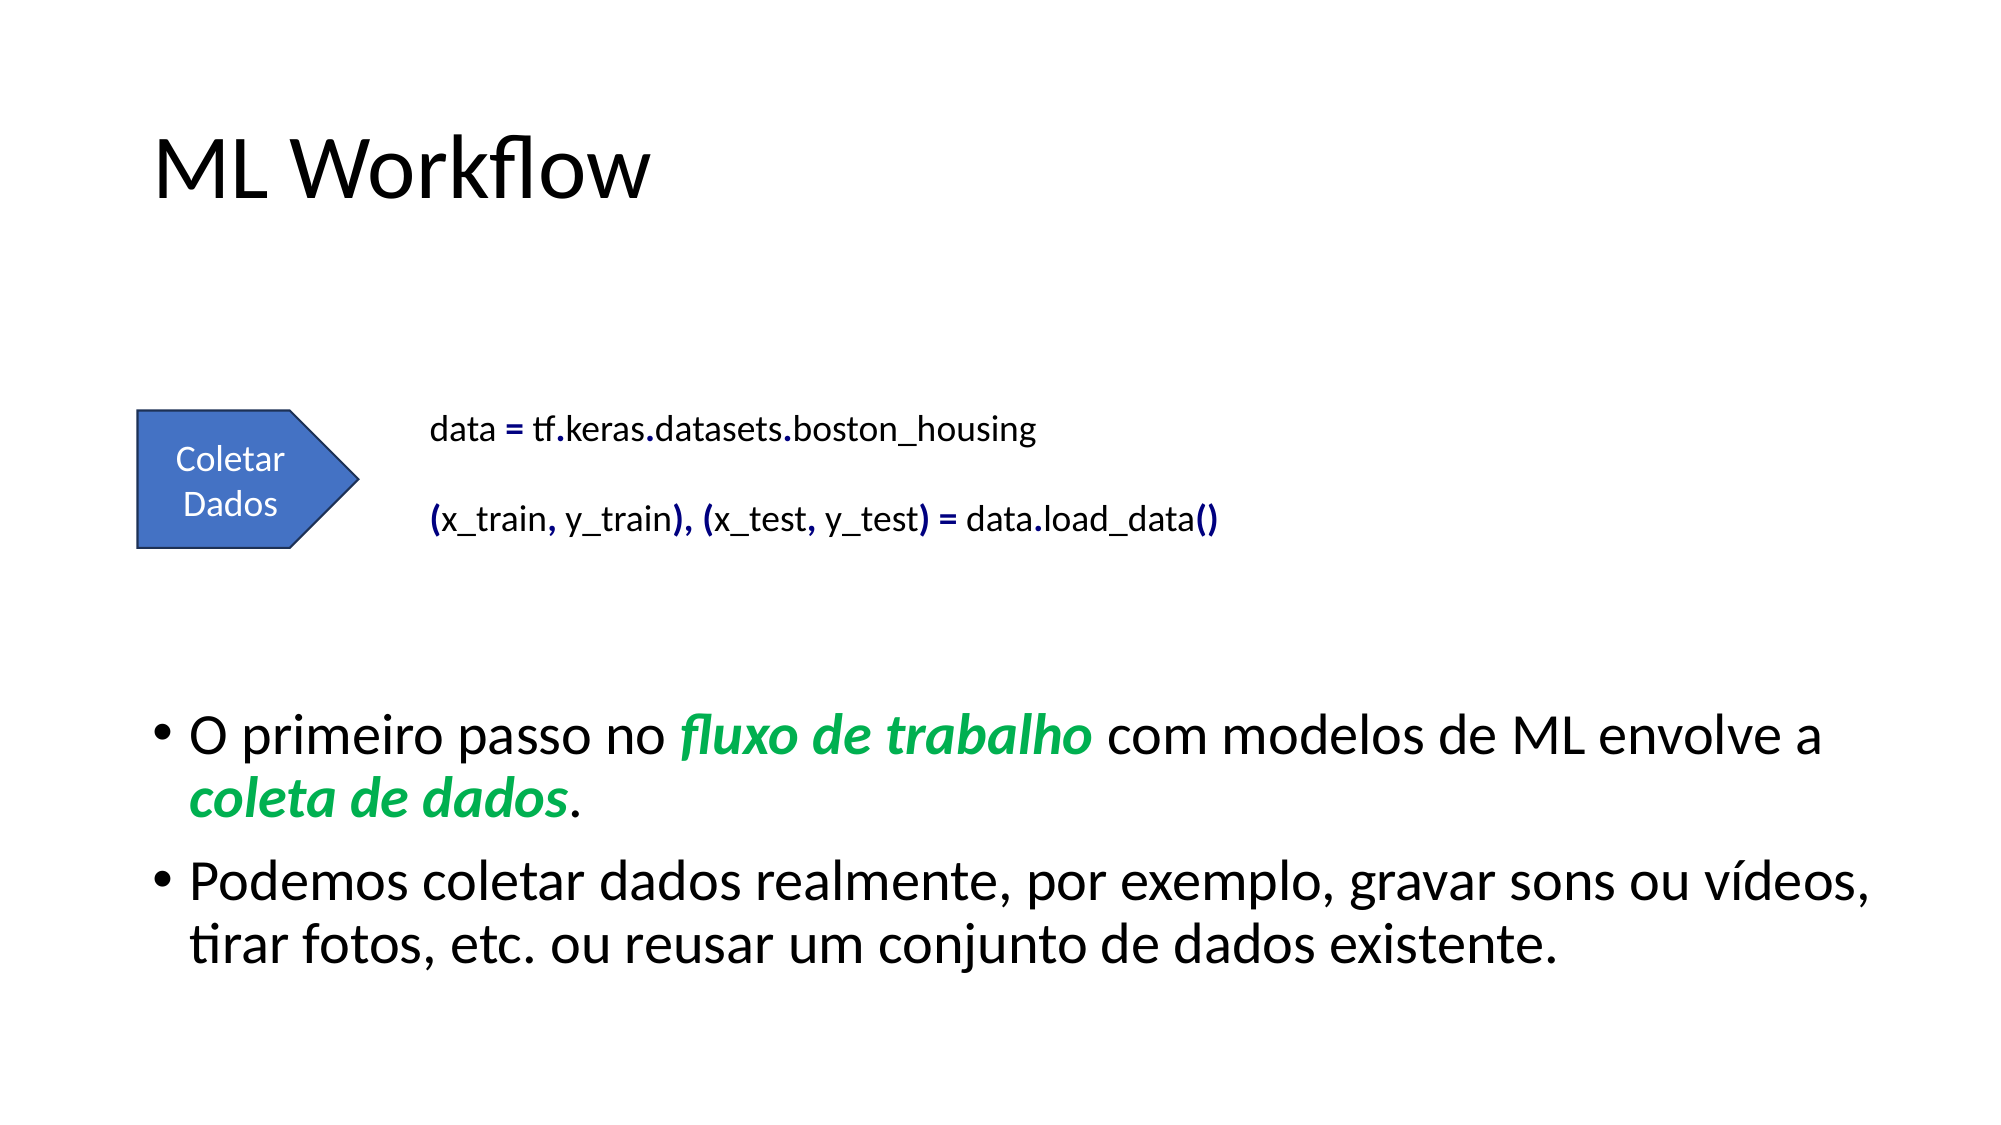

# ML Workflow
data = tf.keras.datasets.boston_housing

(x_train, y_train), (x_test, y_test) = data.load_data()
Coletar
Dados
O primeiro passo no fluxo de trabalho com modelos de ML envolve a coleta de dados.
Podemos coletar dados realmente, por exemplo, gravar sons ou vídeos, tirar fotos, etc. ou reusar um conjunto de dados existente.